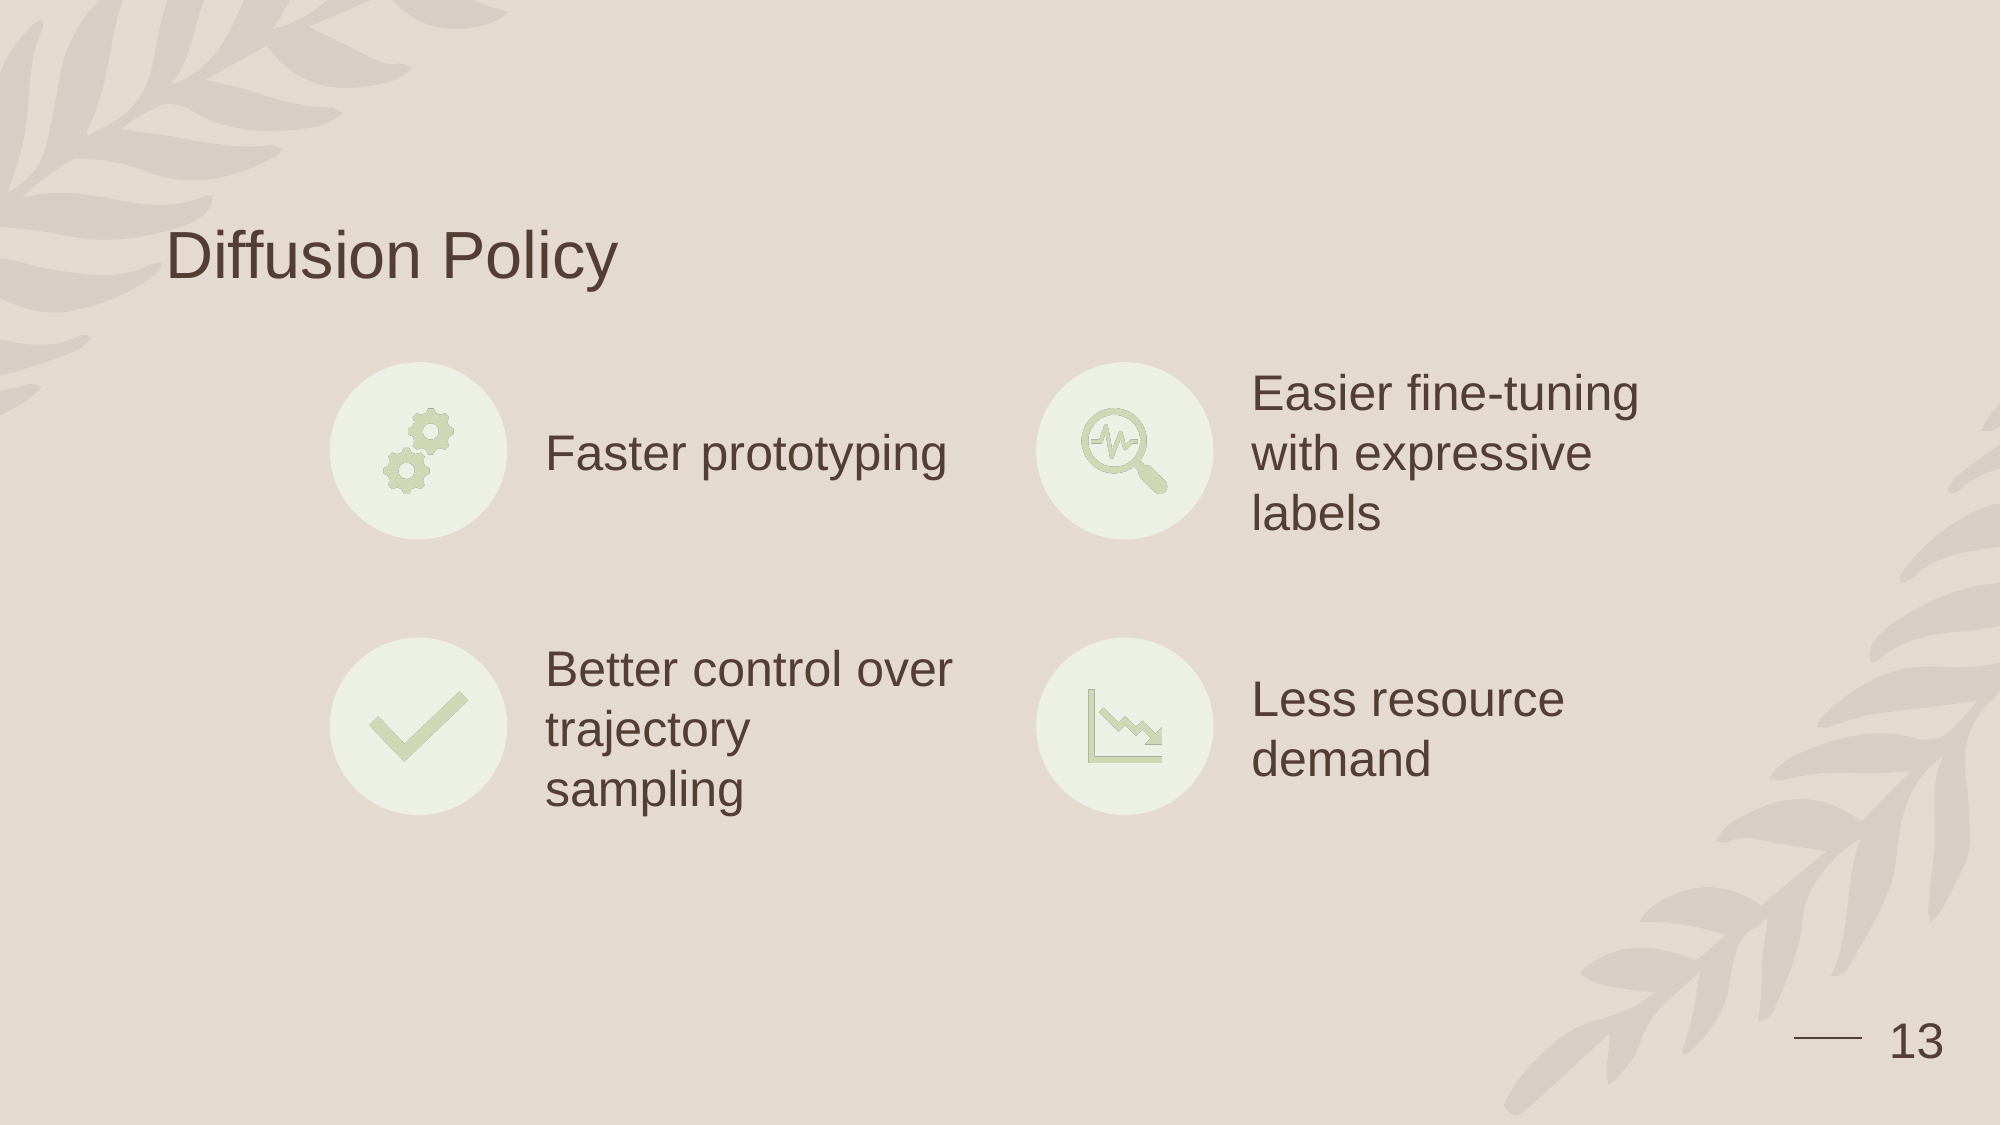

# Diffusion Policy
Faster prototyping
Easier fine-tuning with expressive labels
Better control over trajectory sampling
Less resource demand
13